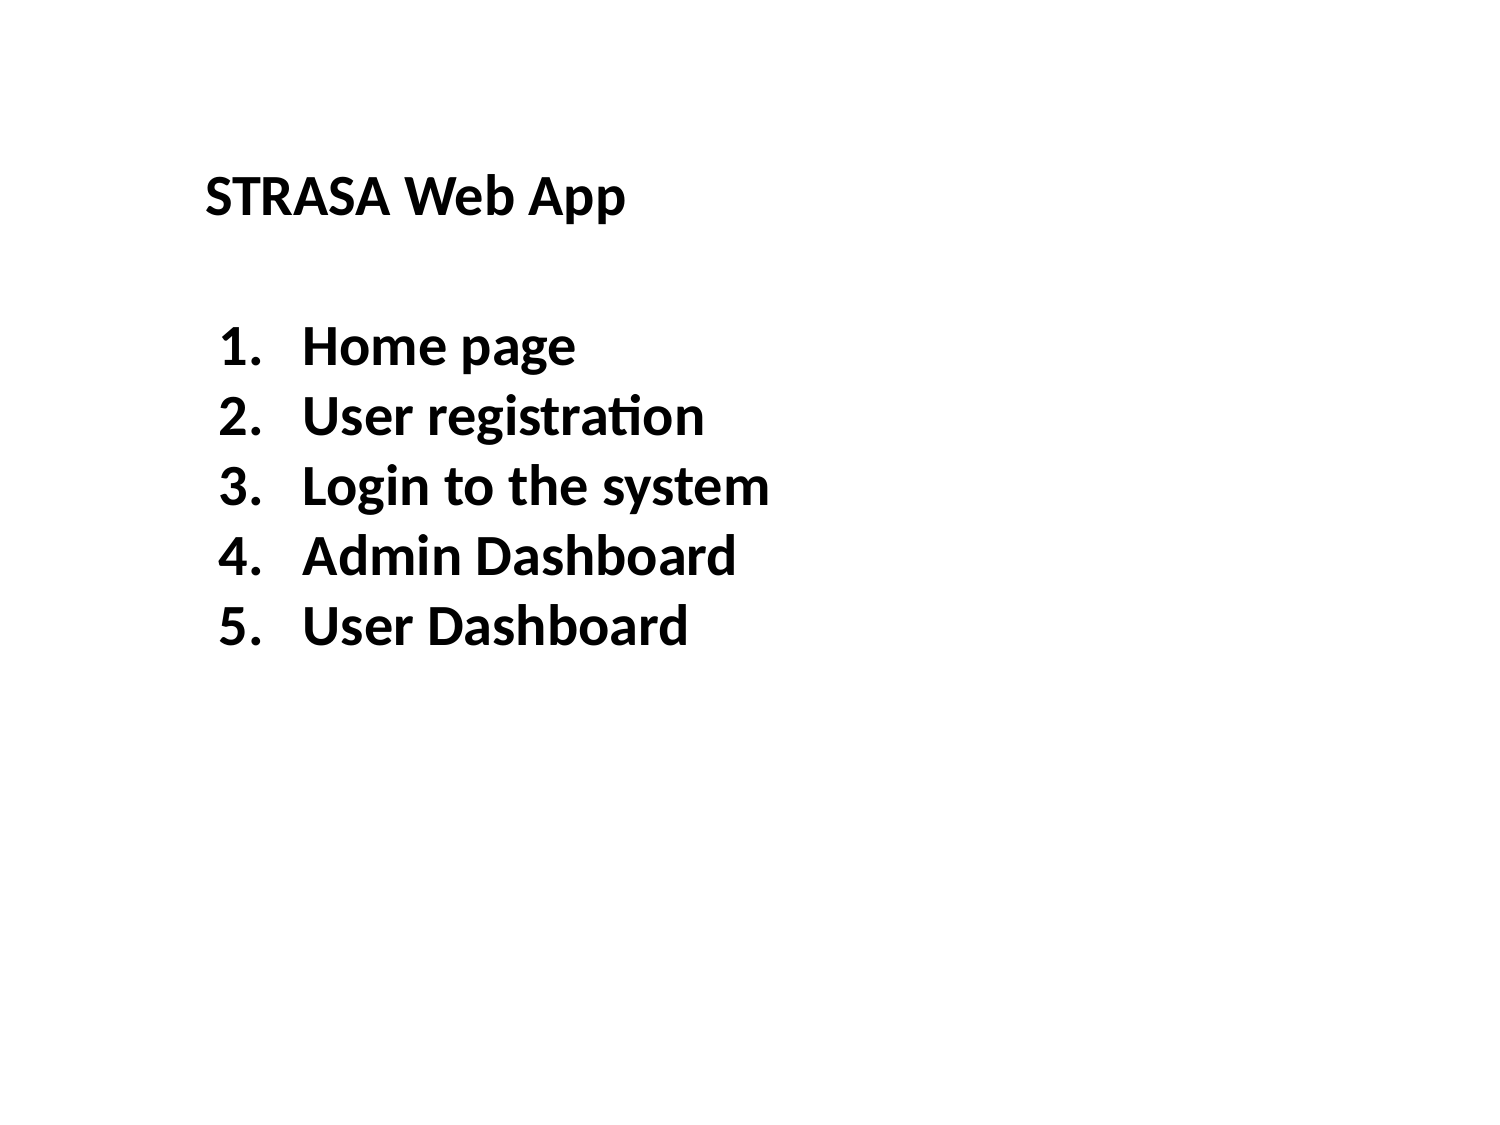

STRASA Web App
Home page
User registration
Login to the system
Admin Dashboard
User Dashboard